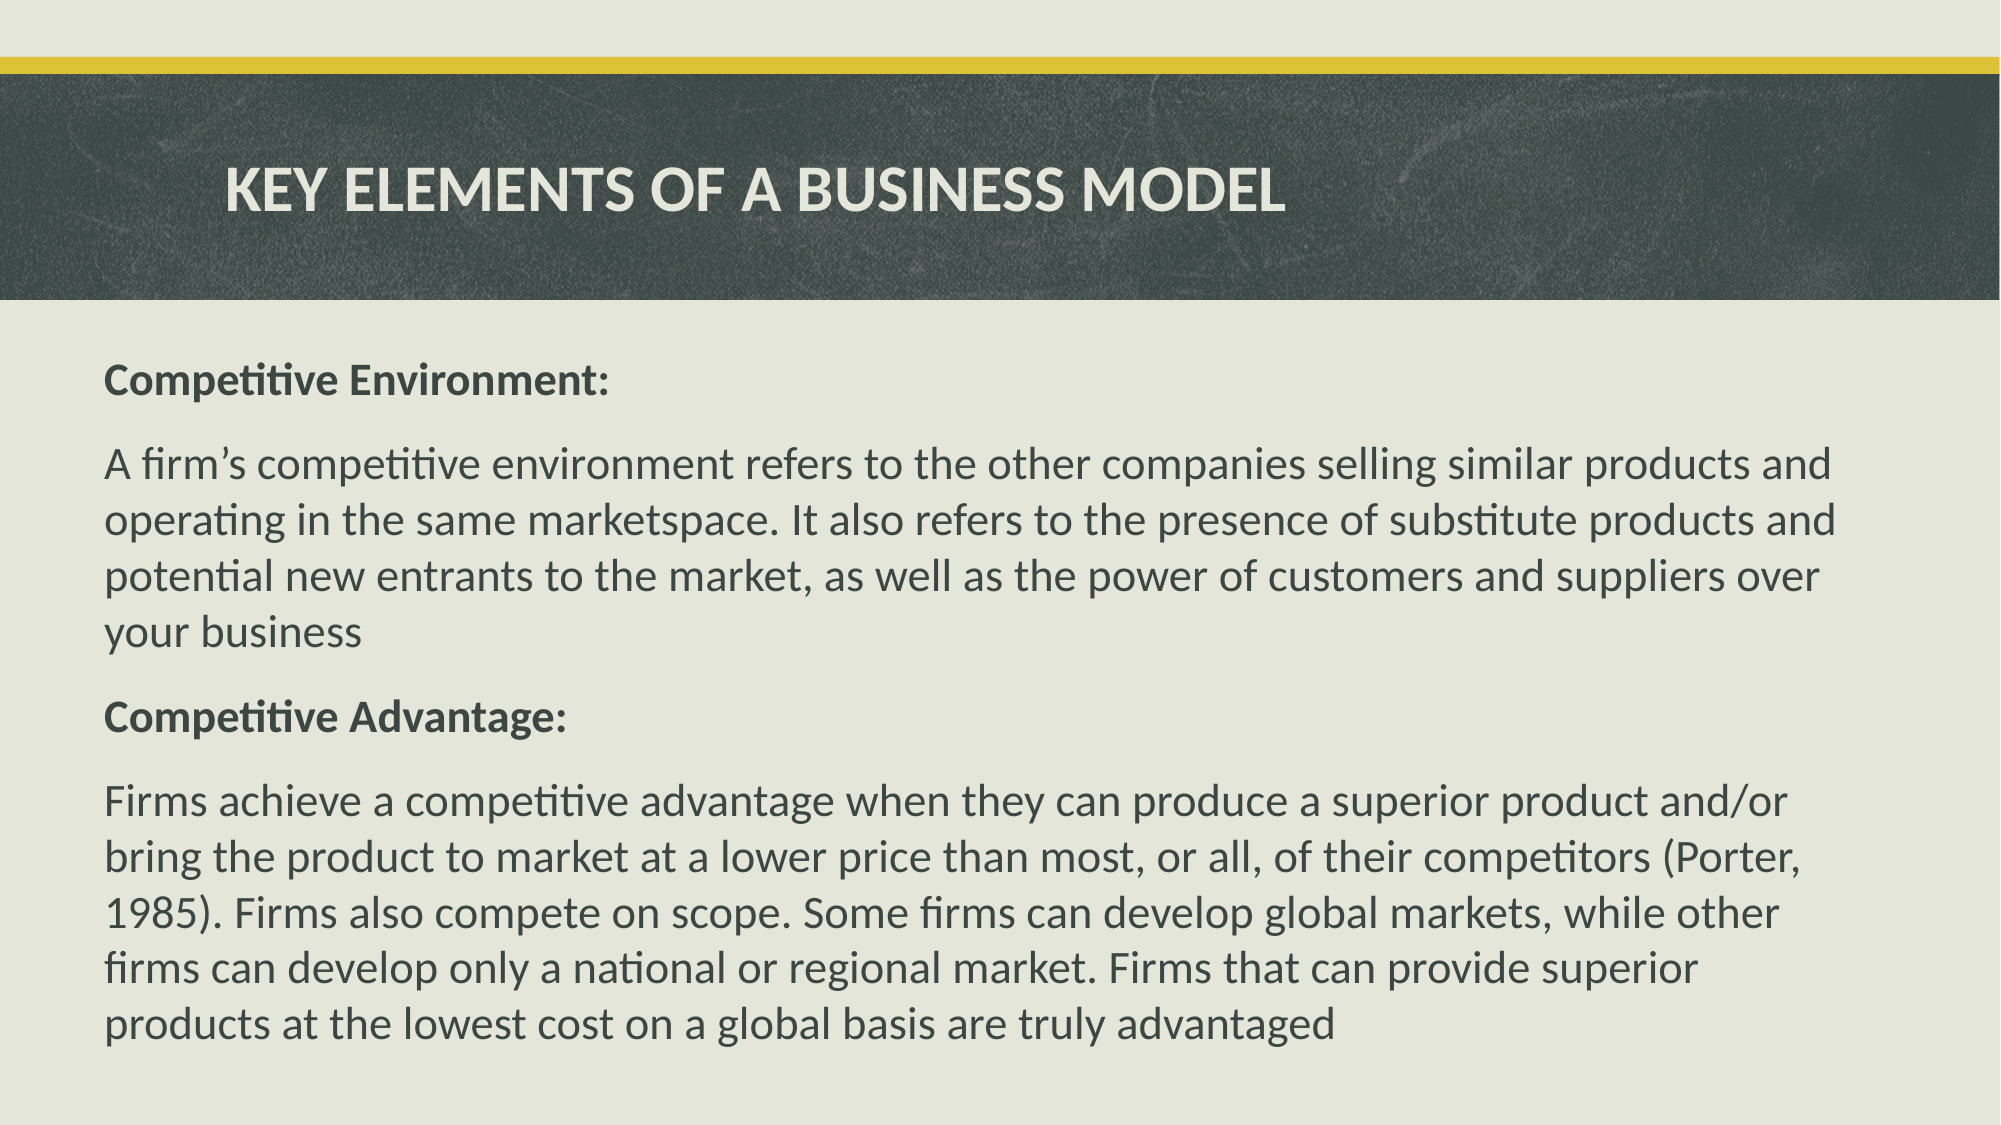

# KEY ELEMENTS OF A BUSINESS MODEL
Competitive Environment:
A firm’s competitive environment refers to the other companies selling similar products and operating in the same marketspace. It also refers to the presence of substitute products and potential new entrants to the market, as well as the power of customers and suppliers over your business
Competitive Advantage:
Firms achieve a competitive advantage when they can produce a superior product and/or bring the product to market at a lower price than most, or all, of their competitors (Porter, 1985). Firms also compete on scope. Some firms can develop global markets, while other firms can develop only a national or regional market. Firms that can provide superior products at the lowest cost on a global basis are truly advantaged